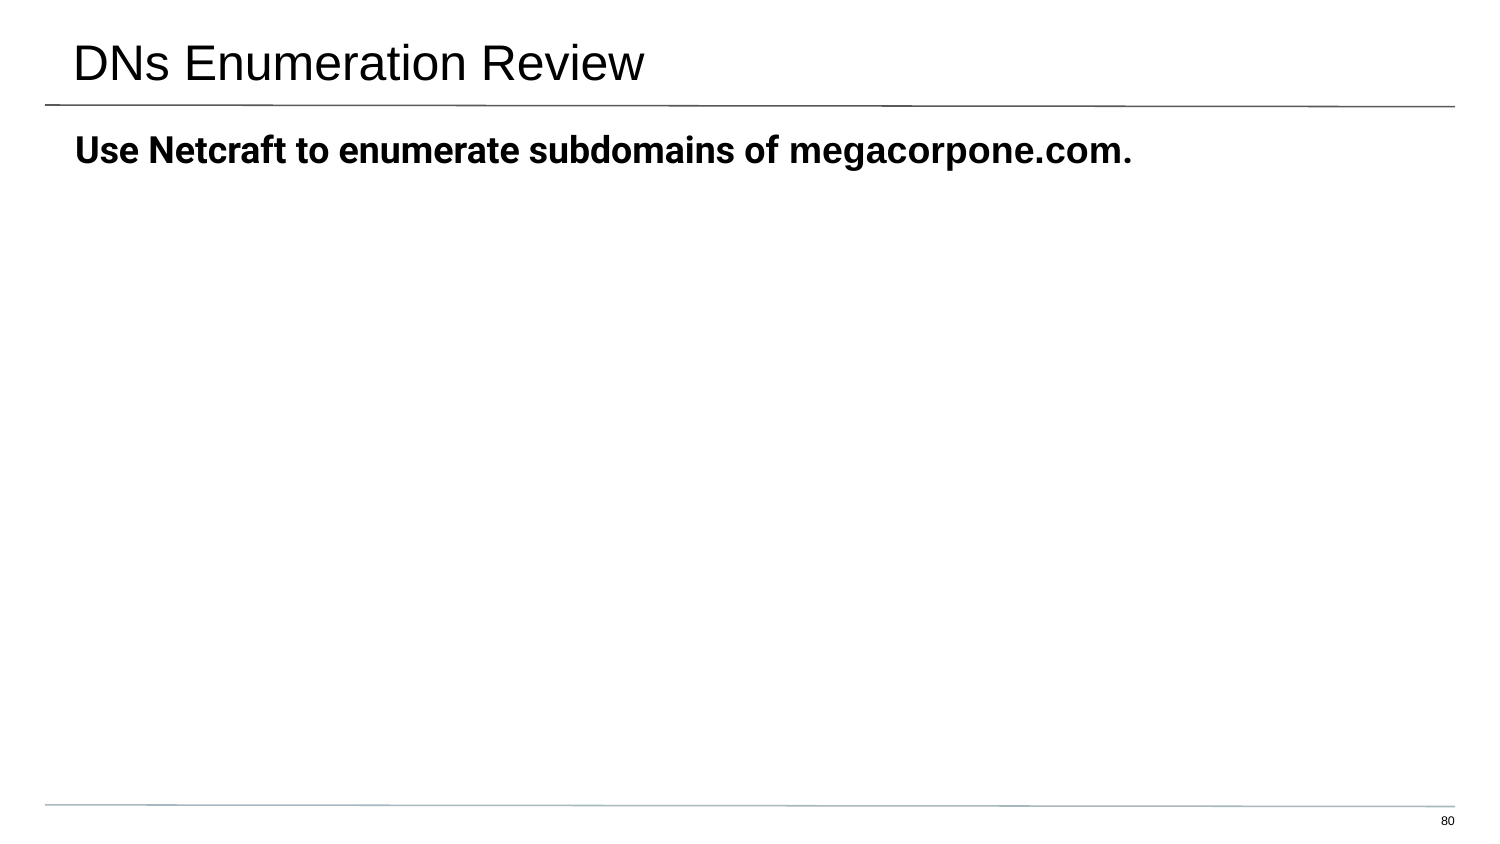

# DNs Enumeration Review
Use Netcraft to enumerate subdomains of megacorpone.com.

80